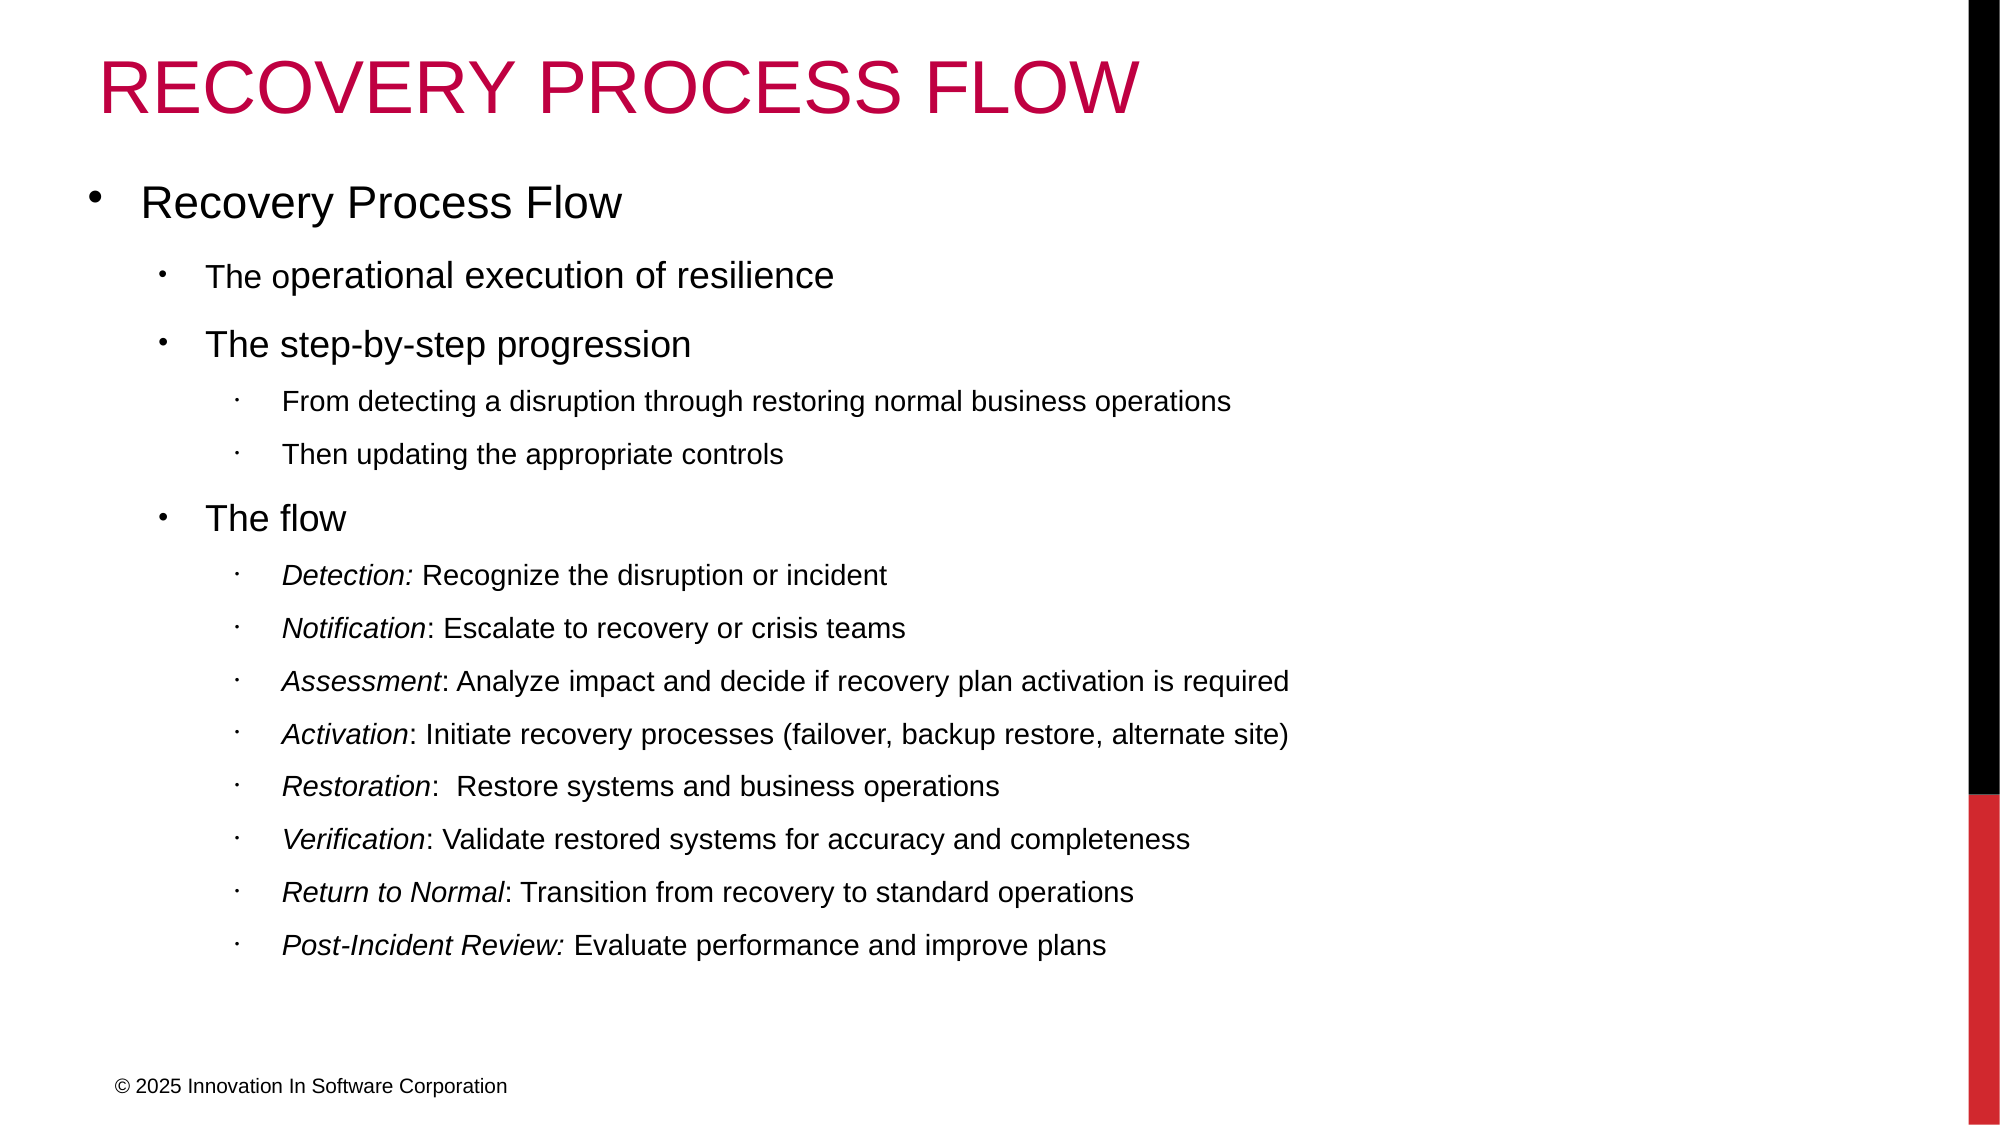

# Recovery Process Flow
Recovery Process Flow
The operational execution of resilience
The step-by-step progression
From detecting a disruption through restoring normal business operations
Then updating the appropriate controls
The flow
Detection: Recognize the disruption or incident
Notification: Escalate to recovery or crisis teams
Assessment: Analyze impact and decide if recovery plan activation is required
Activation: Initiate recovery processes (failover, backup restore, alternate site)
Restoration:  Restore systems and business operations
Verification: Validate restored systems for accuracy and completeness
Return to Normal: Transition from recovery to standard operations
Post-Incident Review: Evaluate performance and improve plans
© 2025 Innovation In Software Corporation